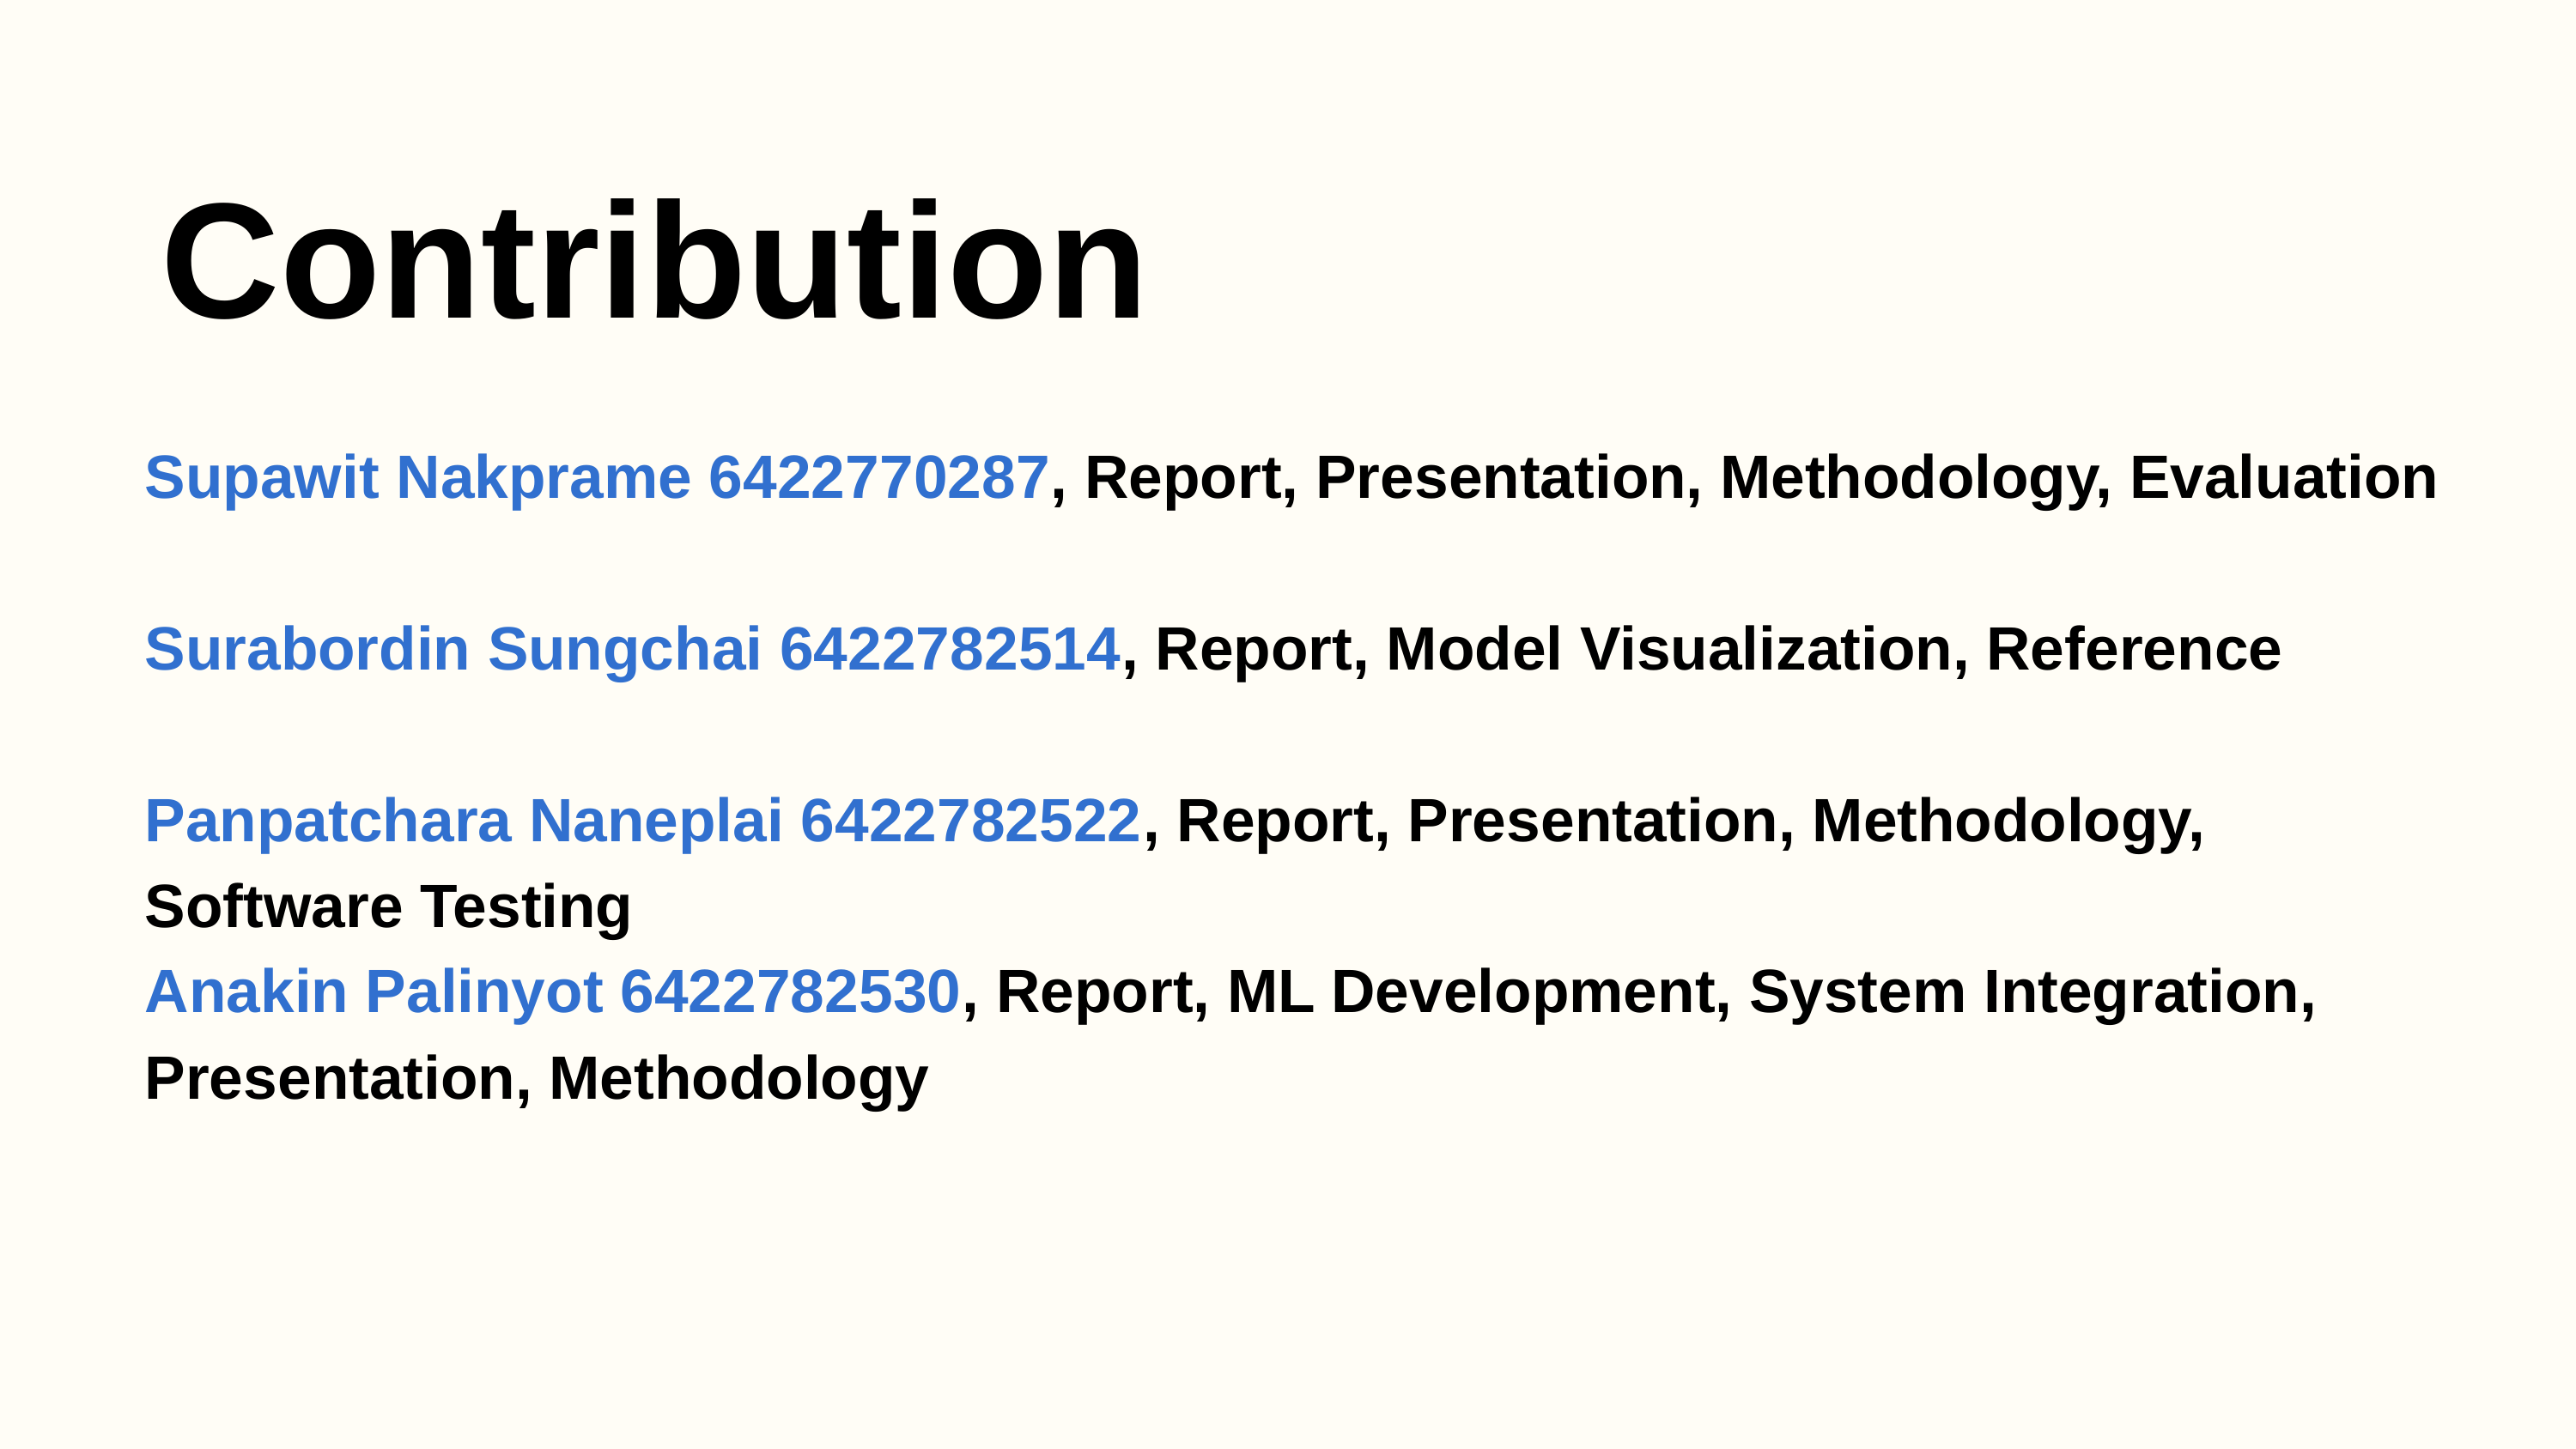

Contribution
Supawit Nakprame 6422770287, Report, Presentation, Methodology, Evaluation
Surabordin Sungchai 6422782514, Report, Model Visualization, Reference
Panpatchara Naneplai 6422782522, Report, Presentation, Methodology, Software Testing
Anakin Palinyot 6422782530, Report, ML Development, System Integration, Presentation, Methodology